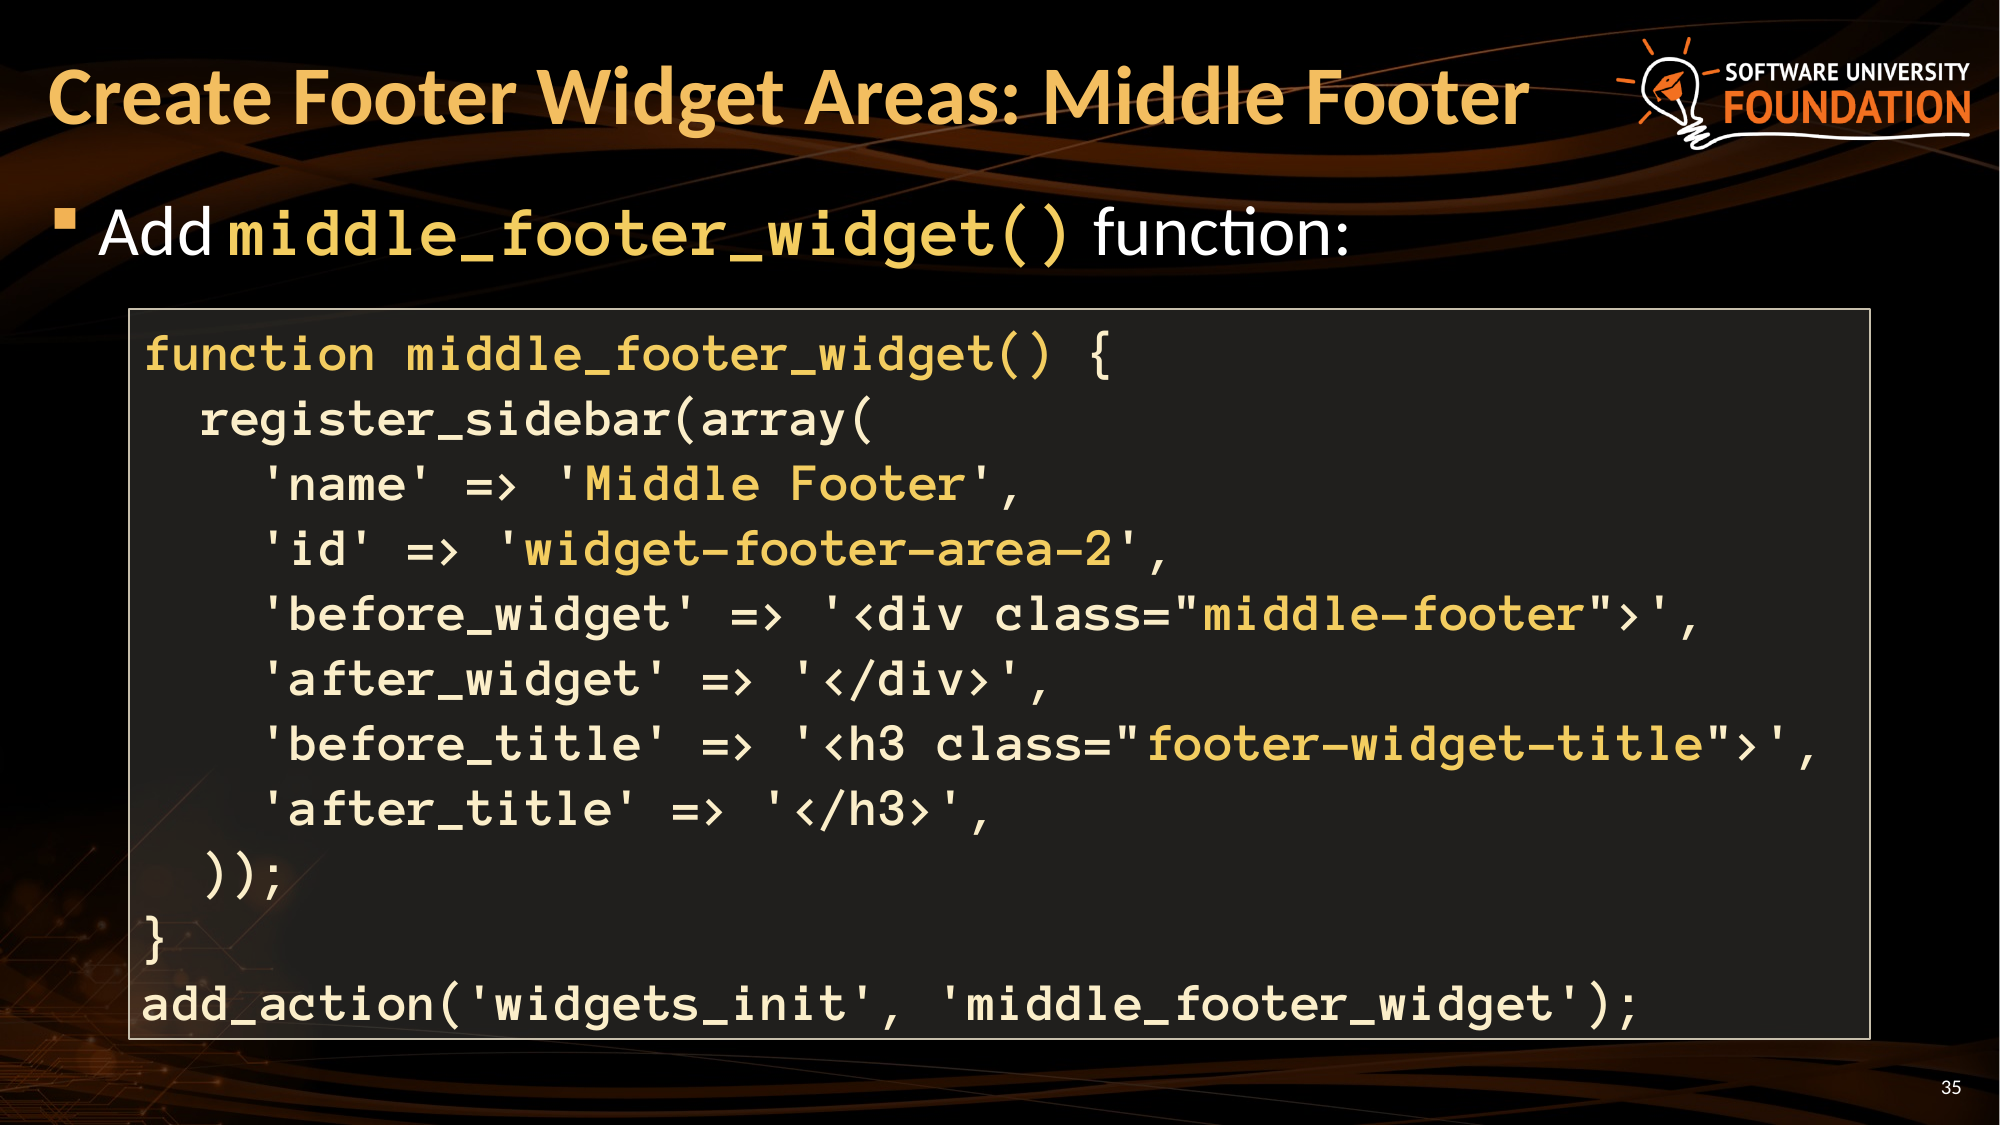

# Create Footer Widget Areas: Middle Footer
Add middle_footer_widget() function:
function middle_footer_widget() {
  register_sidebar(array(
    'name' => 'Middle Footer',
    'id' => 'widget-footer-area-2',
    'before_widget' => '<div class="middle-footer">',
    'after_widget' => '</div>',
    'before_title' => '<h3 class="footer-widget-title">',
    'after_title' => '</h3>',
  ));
}
add_action('widgets_init', 'middle_footer_widget');
35